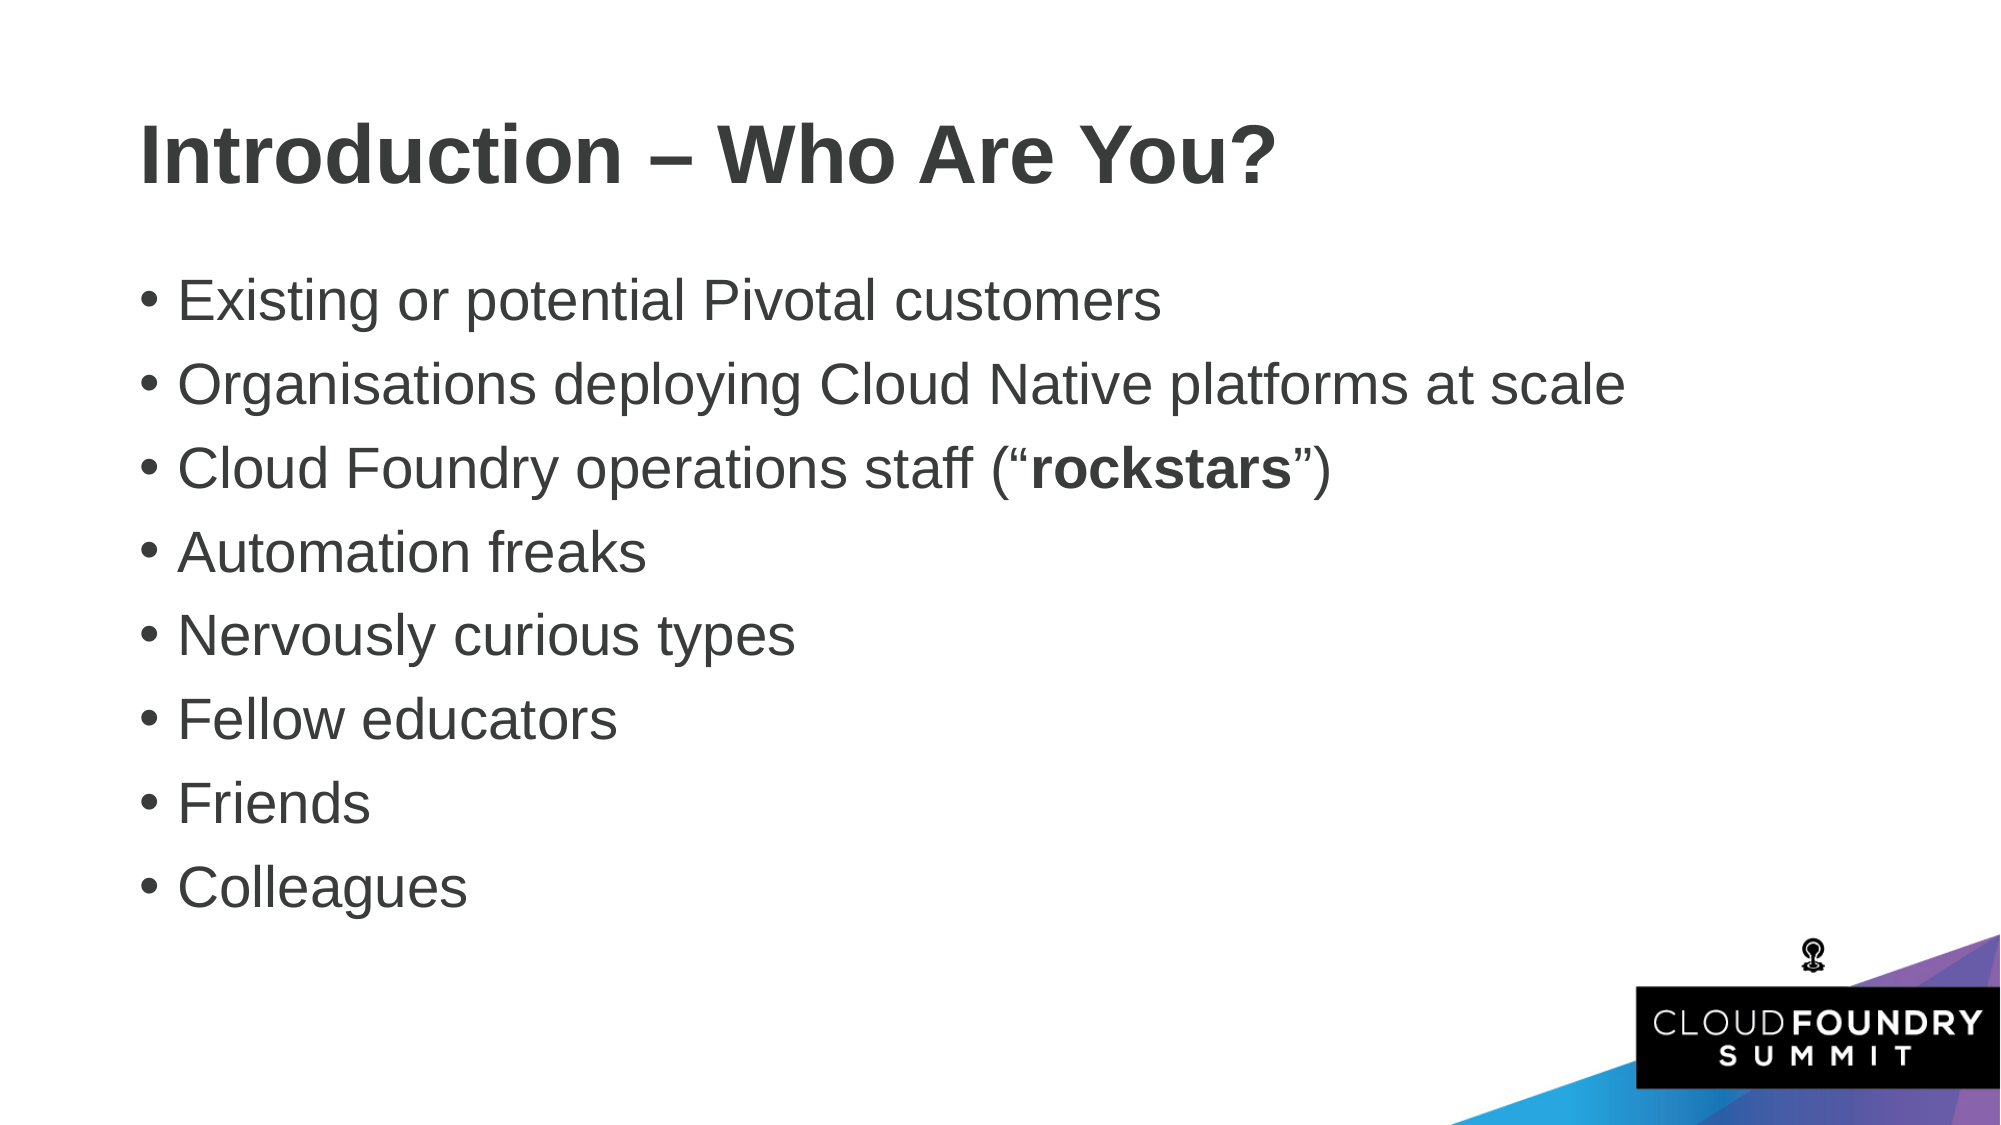

Introduction – Who Are You?

Existing or potential Pivotal customers
Organisations deploying Cloud Native platforms at scale
Cloud Foundry operations staff (“rockstars”)
Automation freaks
Nervously curious types
Fellow educators
Friends
Colleagues